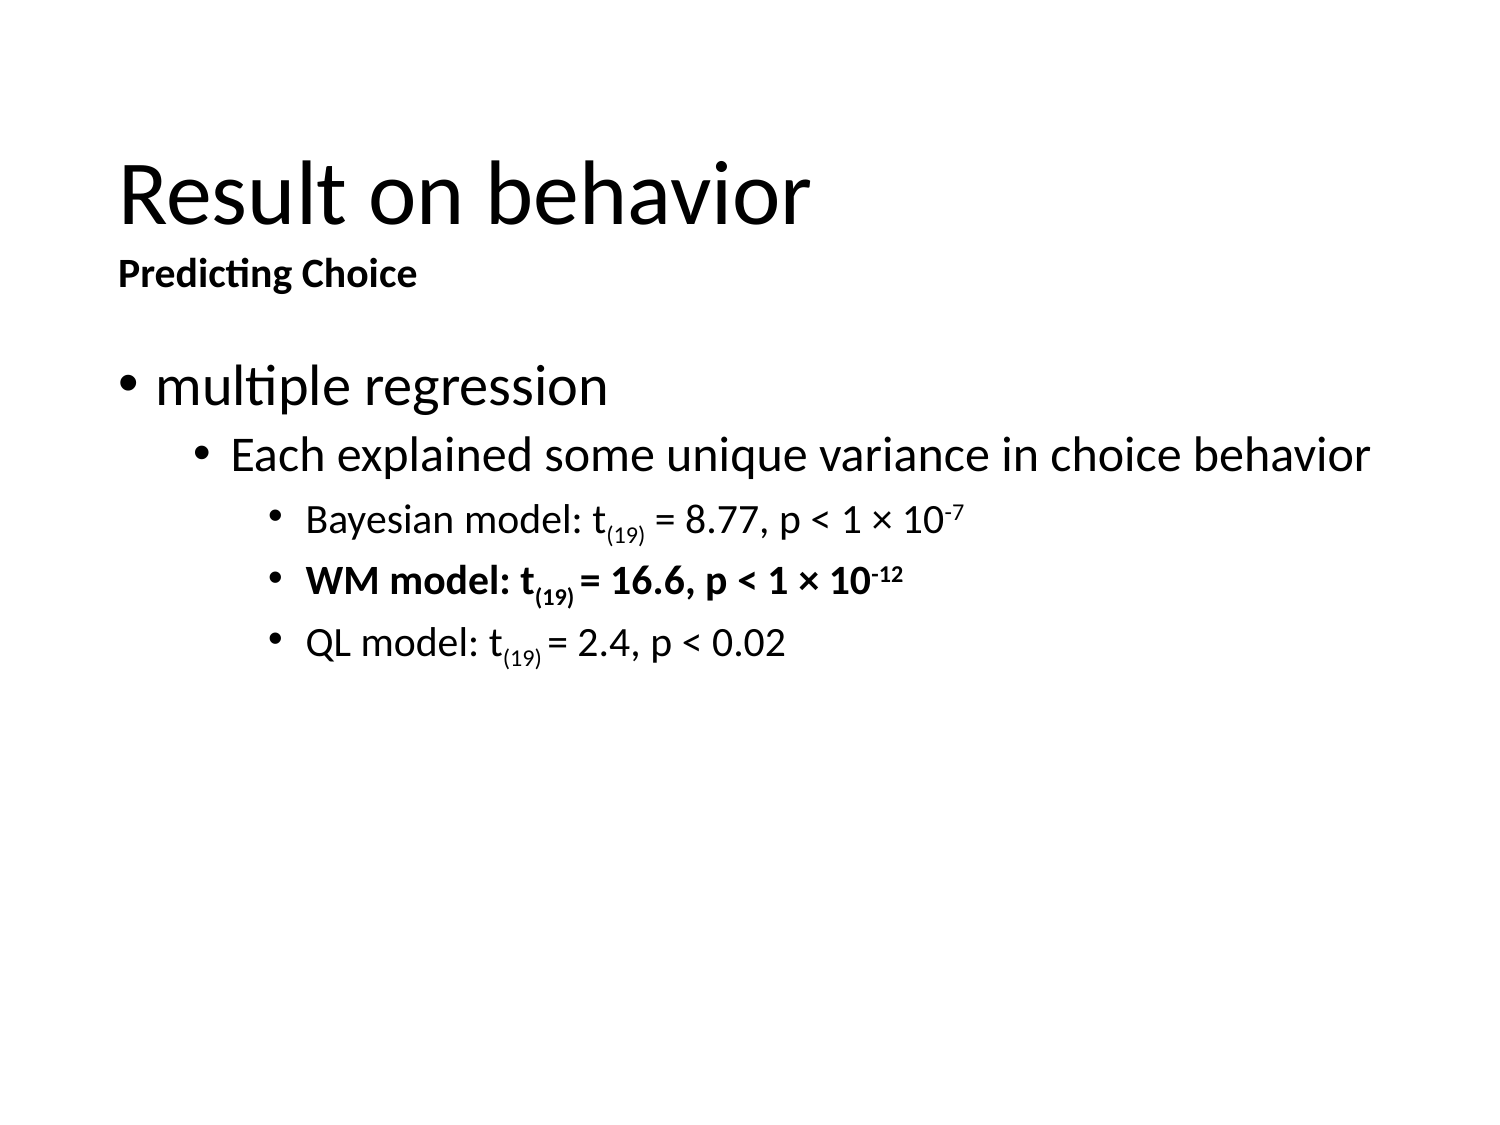

# Result on behavior
Predicting Choice
multiple regression
Each explained some unique variance in choice behavior
Bayesian model: t(19) = 8.77, p < 1 × 10-7
WM model: t(19) = 16.6, p < 1 × 10-12
QL model: t(19) = 2.4, p < 0.02